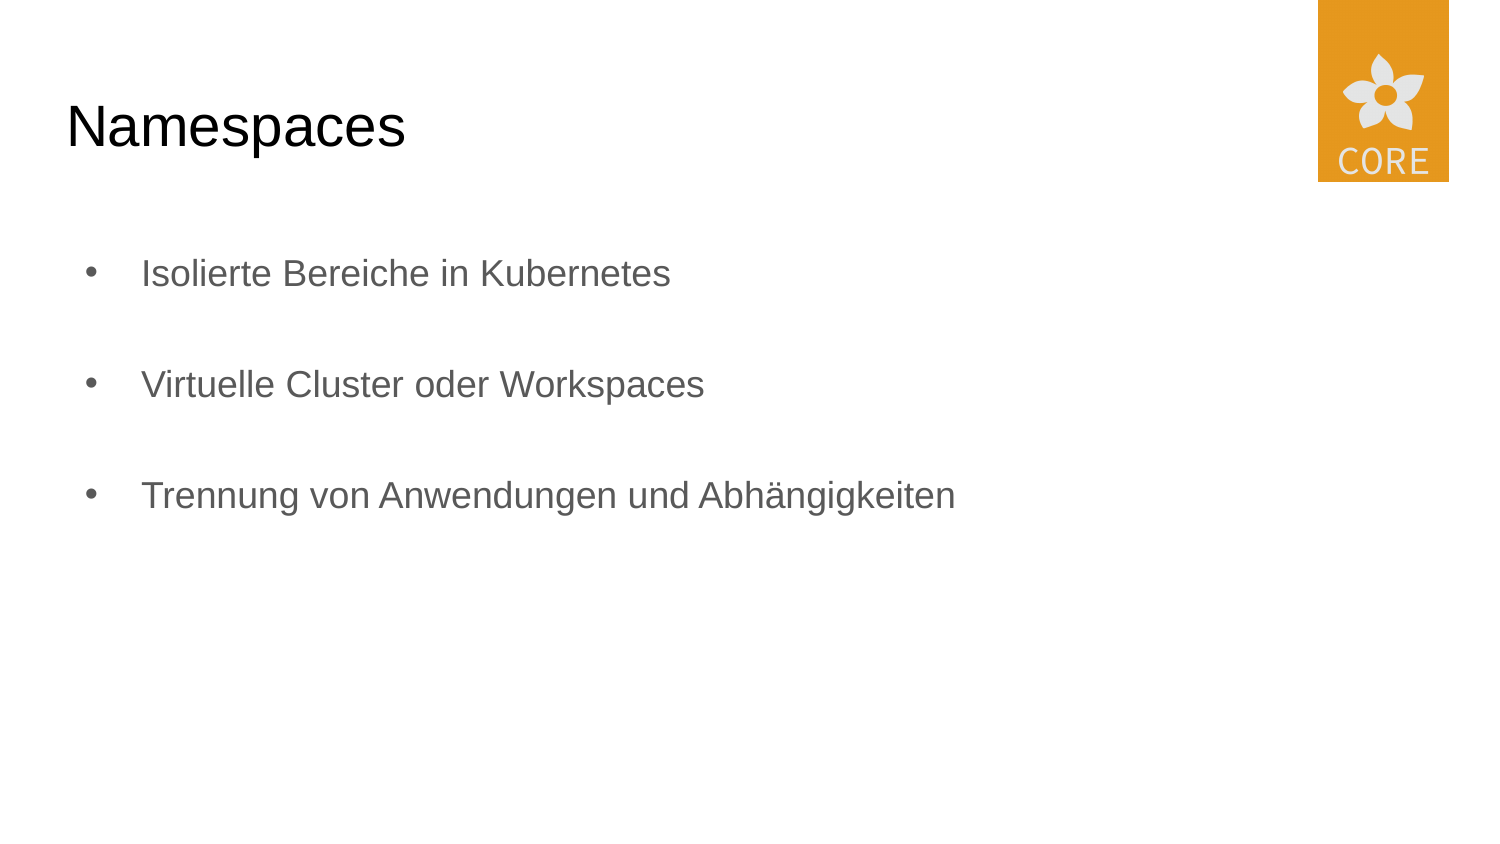

# Namespaces
Isolierte Bereiche in Kubernetes
Virtuelle Cluster oder Workspaces
Trennung von Anwendungen und Abhängigkeiten